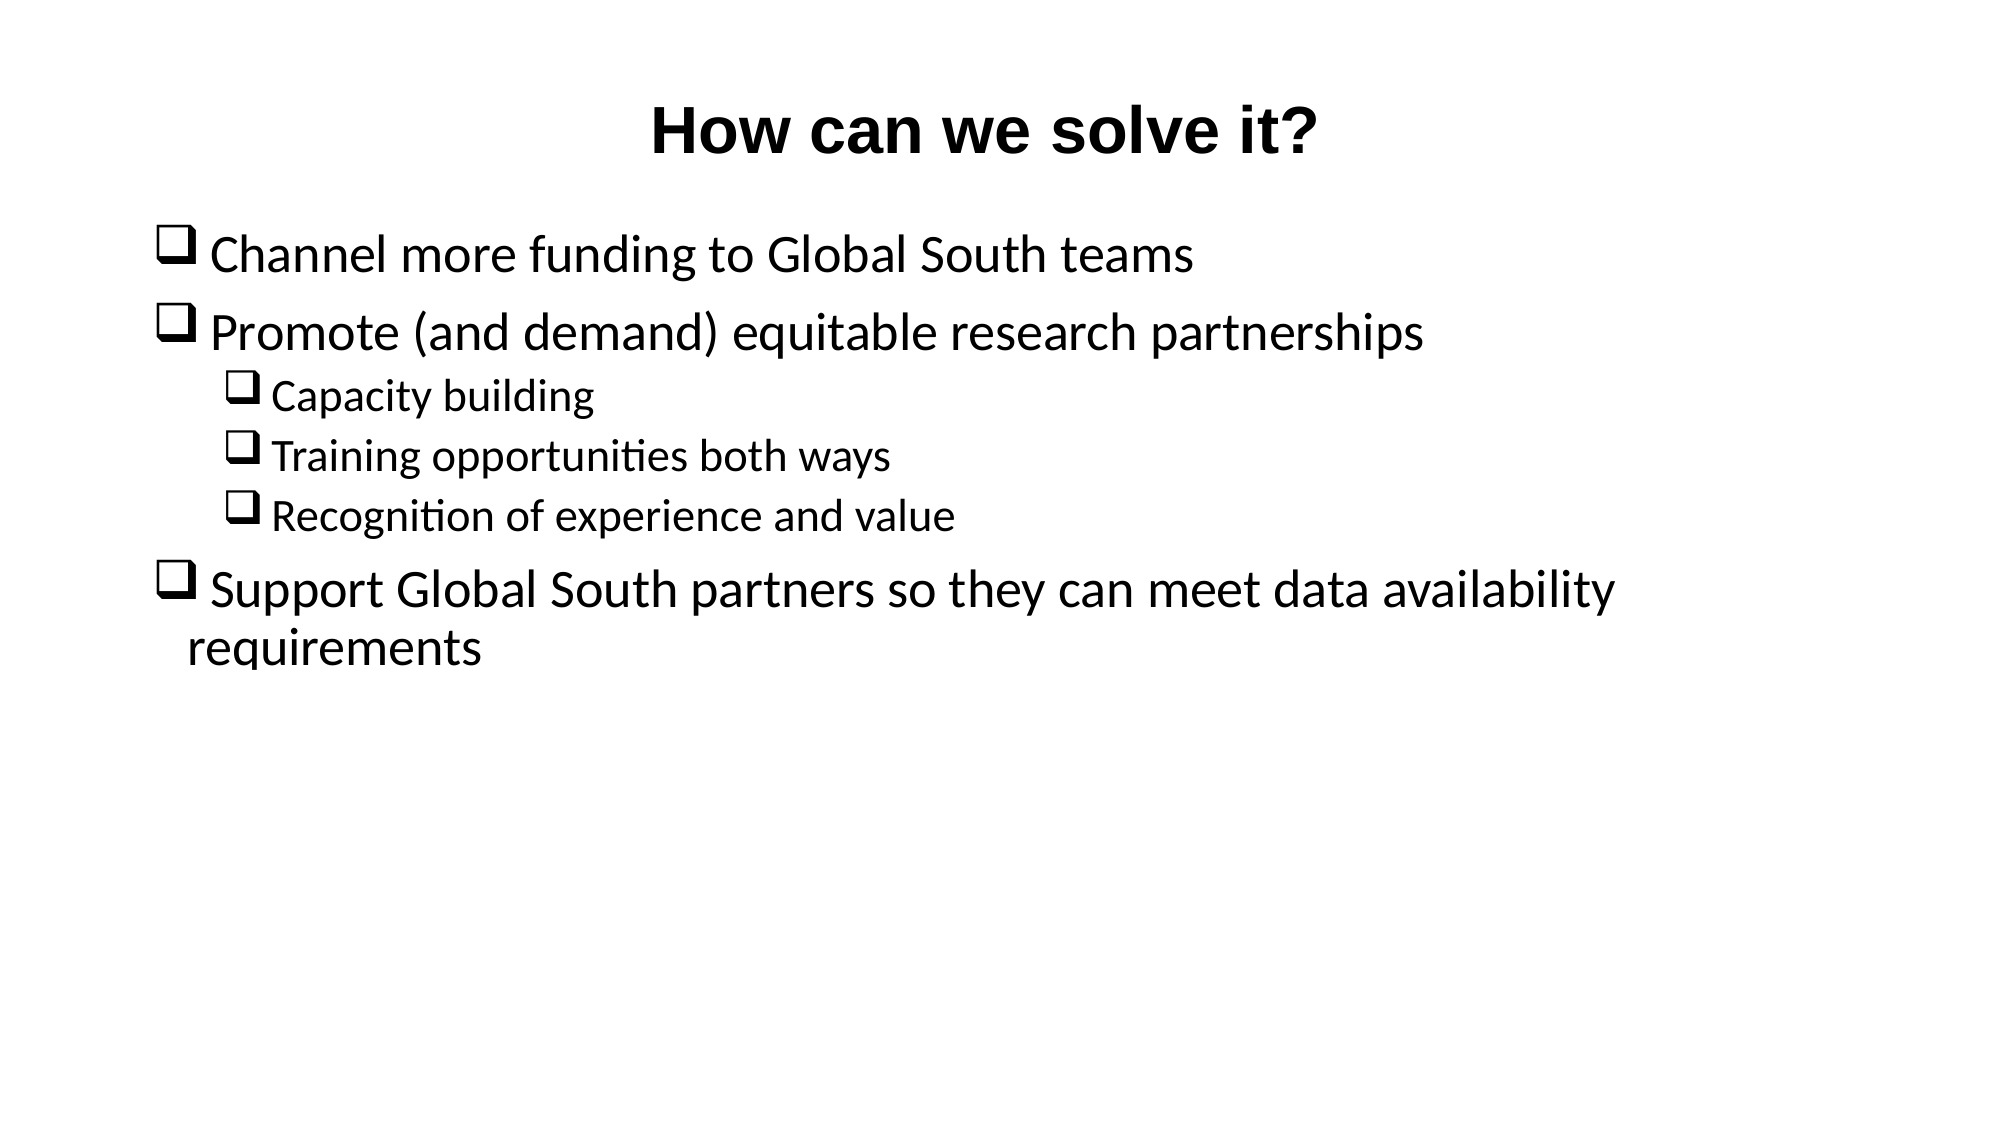

# How can we solve it?
 Channel more funding to Global South teams
 Promote (and demand) equitable research partnerships
 Capacity building
 Training opportunities both ways
 Recognition of experience and value
 Support Global South partners so they can meet data availability requirements
 Facilitate publishing of Latin American (and LMIC)-led research
 Journal discounts
 Language
 Increase representation of Latin American scientists at all levels (in research labs, in publishing, in conferences)